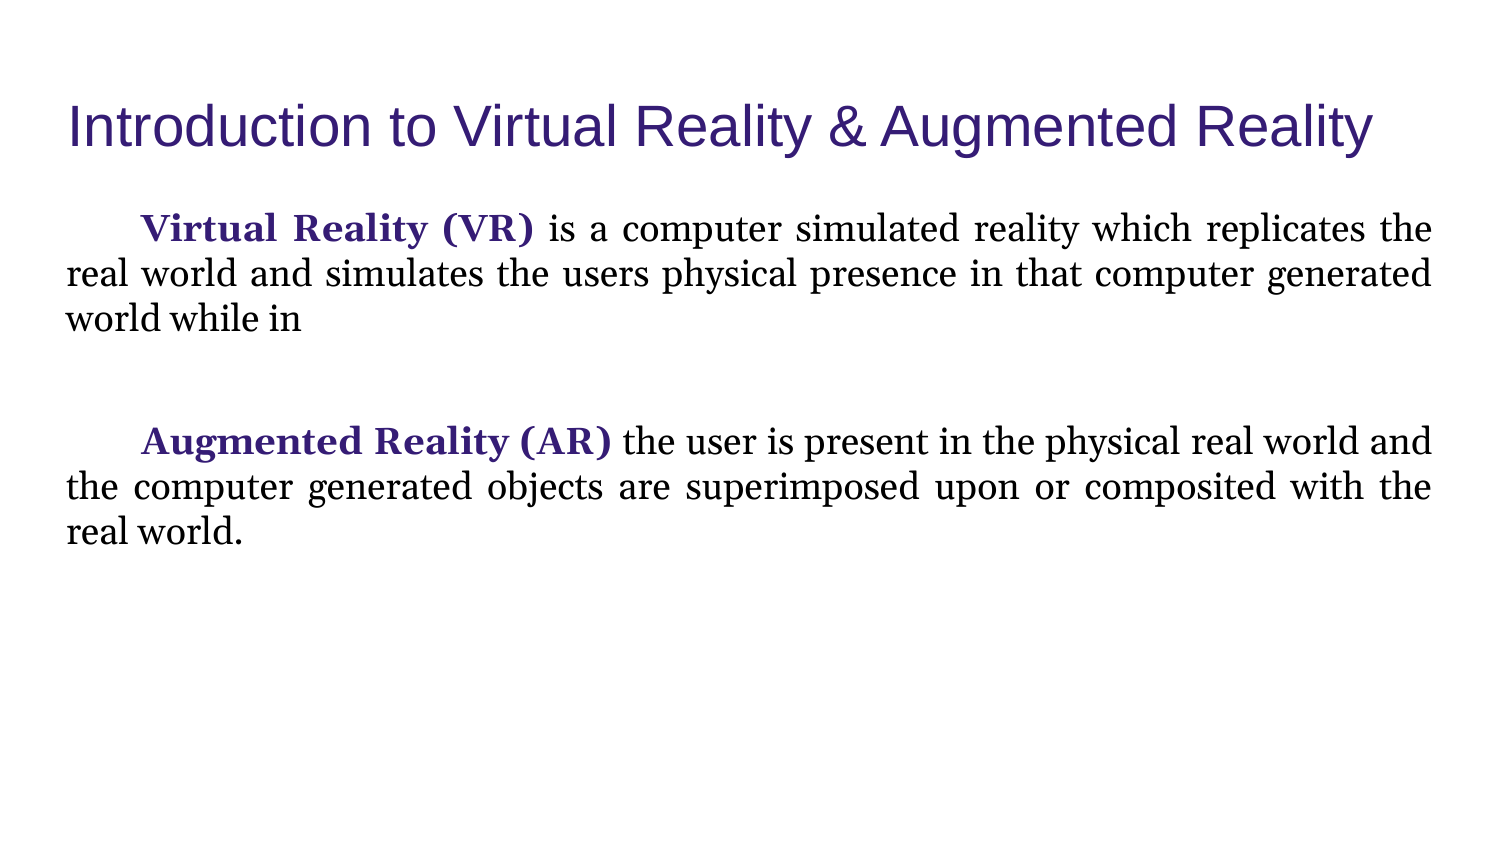

# Introduction to Virtual Reality & Augmented Reality
Virtual Reality (VR) is a computer simulated reality which replicates the real world and simulates the users physical presence in that computer generated world while in

Augmented Reality (AR) the user is present in the physical real world and the computer generated objects are superimposed upon or composited with the real world.